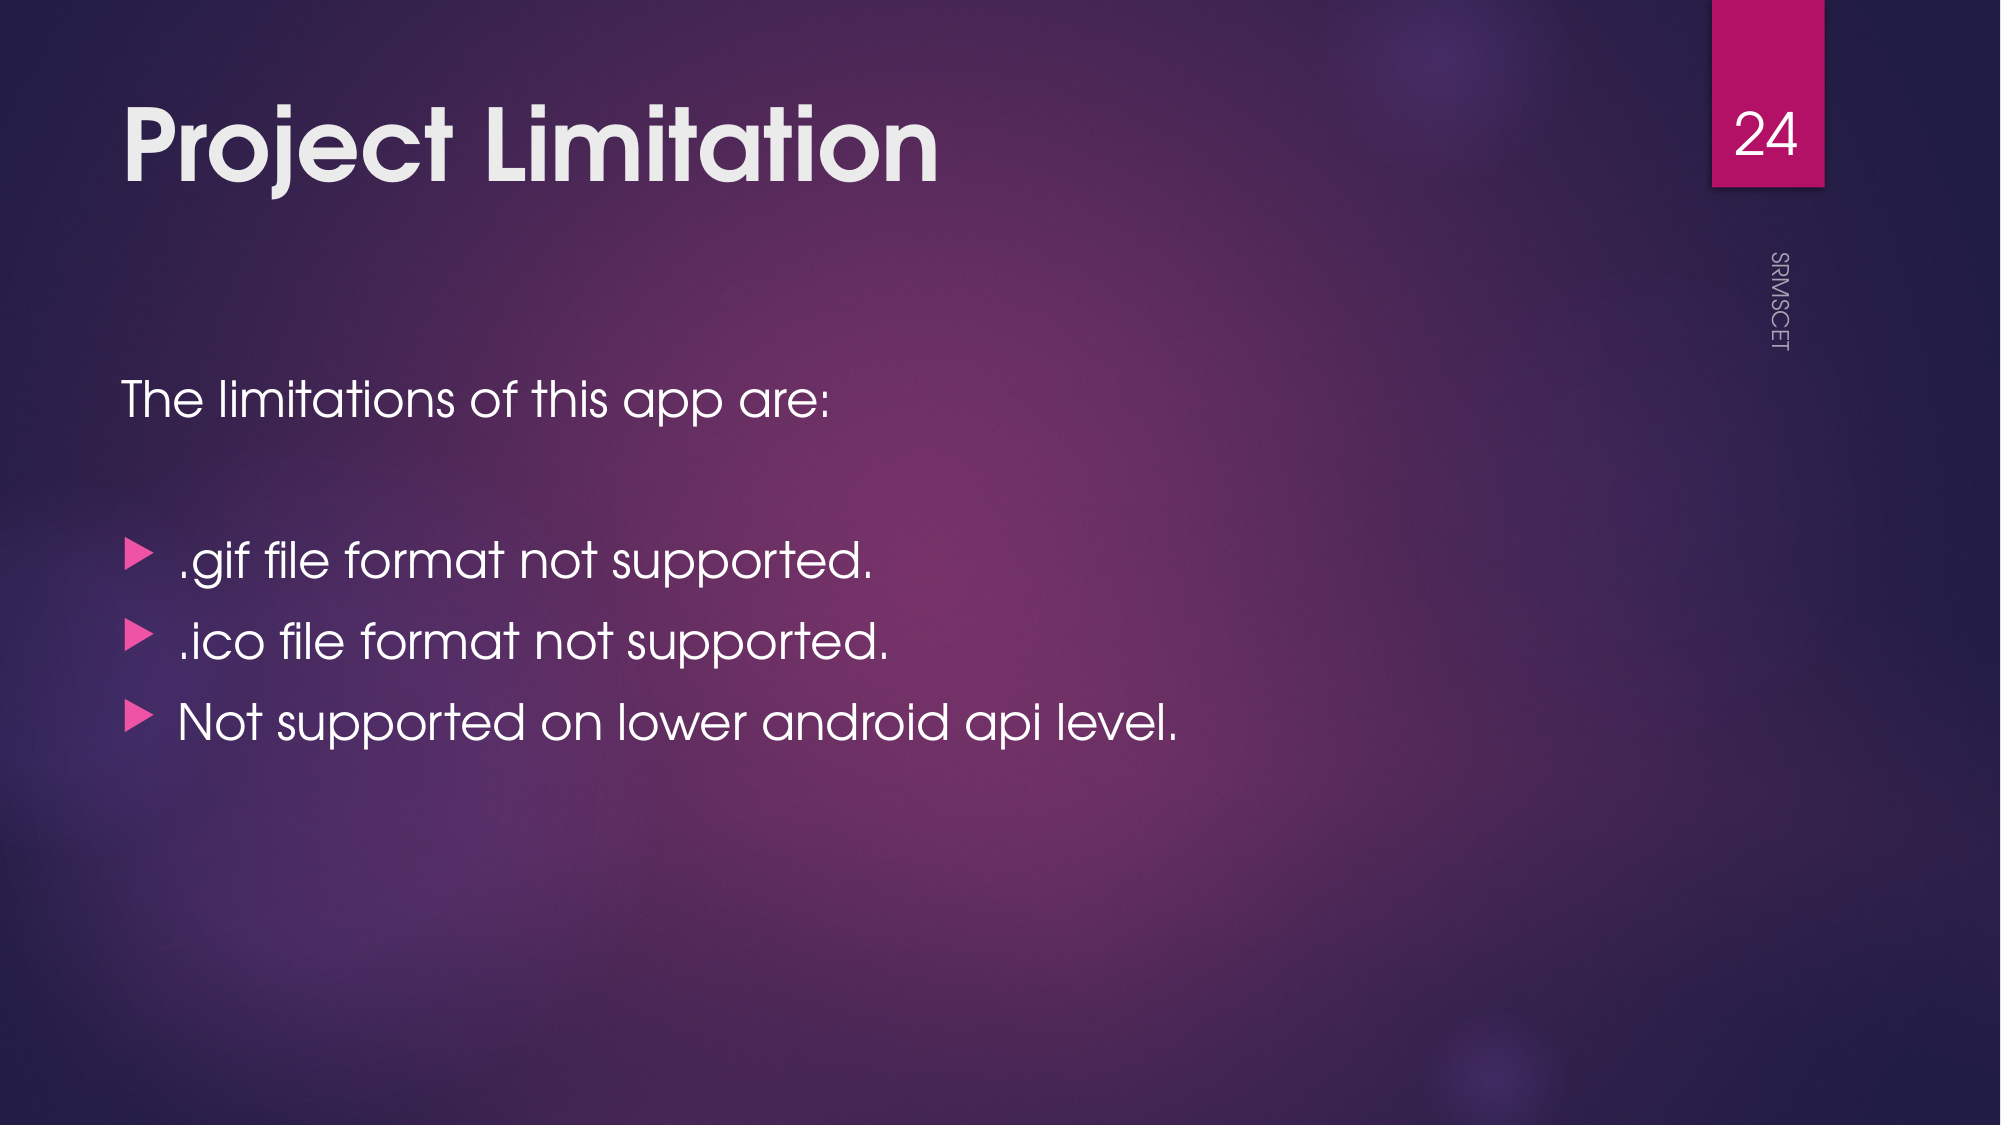

24
# Project Limitation

The limitations of this app are:

.gif file format not supported.
.ico file format not supported.
Not supported on lower android api level.

SRMSCET